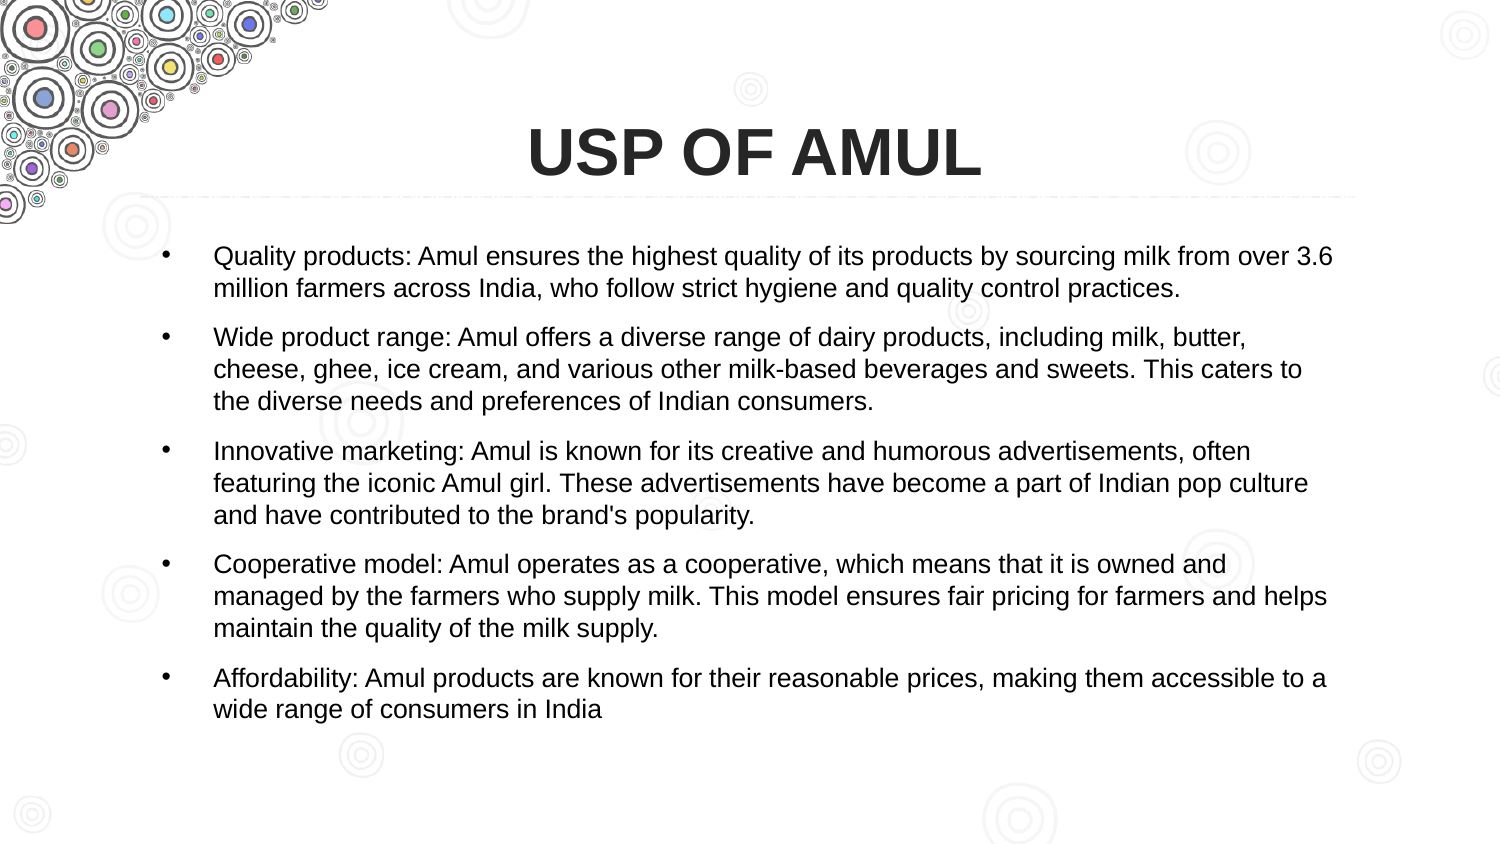

# USP of Amul
Quality products: Amul ensures the highest quality of its products by sourcing milk from over 3.6 million farmers across India, who follow strict hygiene and quality control practices.
Wide product range: Amul offers a diverse range of dairy products, including milk, butter, cheese, ghee, ice cream, and various other milk-based beverages and sweets. This caters to the diverse needs and preferences of Indian consumers.
Innovative marketing: Amul is known for its creative and humorous advertisements, often featuring the iconic Amul girl. These advertisements have become a part of Indian pop culture and have contributed to the brand's popularity.
Cooperative model: Amul operates as a cooperative, which means that it is owned and managed by the farmers who supply milk. This model ensures fair pricing for farmers and helps maintain the quality of the milk supply.
Affordability: Amul products are known for their reasonable prices, making them accessible to a wide range of consumers in India